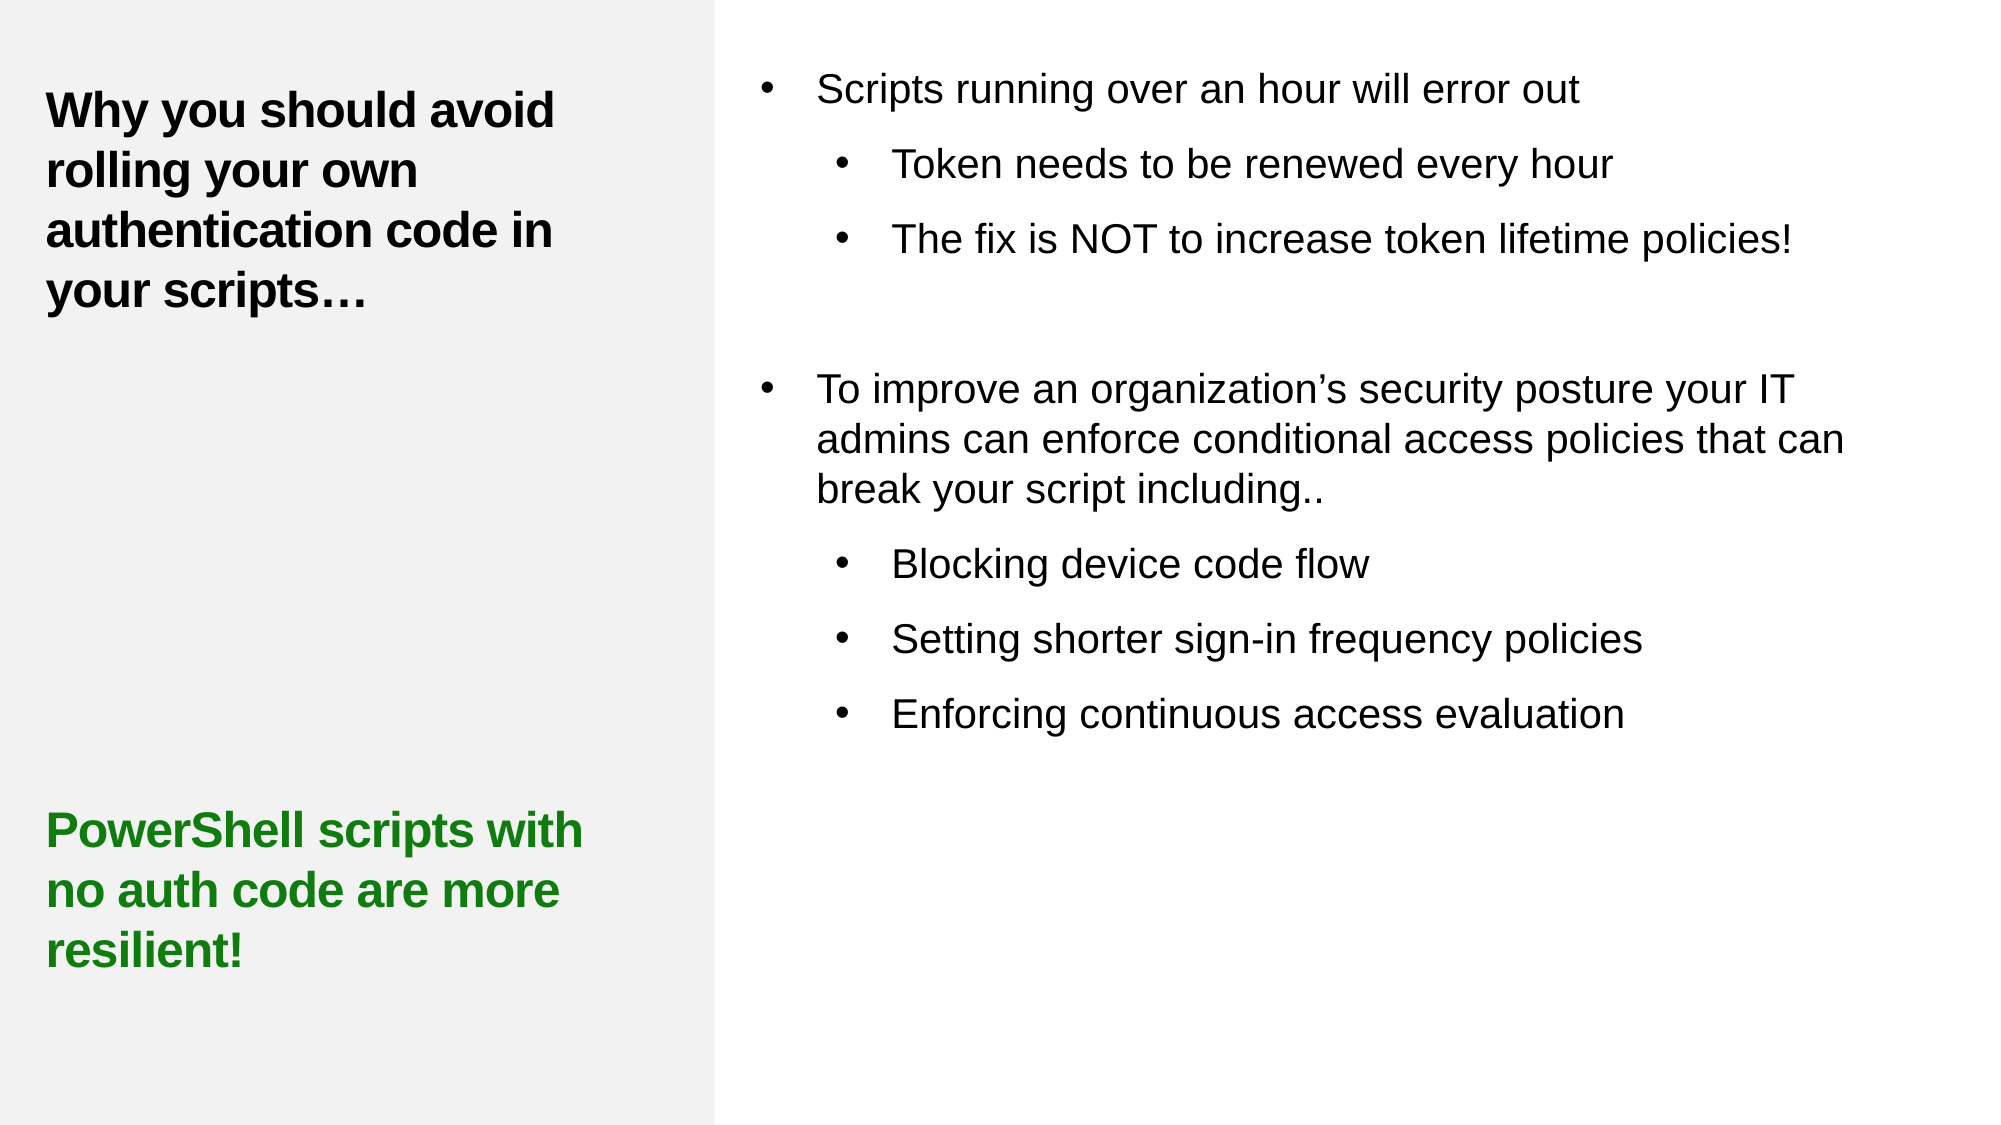

Scripts running over an hour will error out
Token needs to be renewed every hour
The fix is NOT to increase token lifetime policies!

To improve an organization’s security posture your IT admins can enforce conditional access policies that can break your script including..
Blocking device code flow
Setting shorter sign-in frequency policies
Enforcing continuous access evaluation
# Why you should avoid rolling your own authentication code in your scripts… PowerShell scripts with no auth code are more resilient!